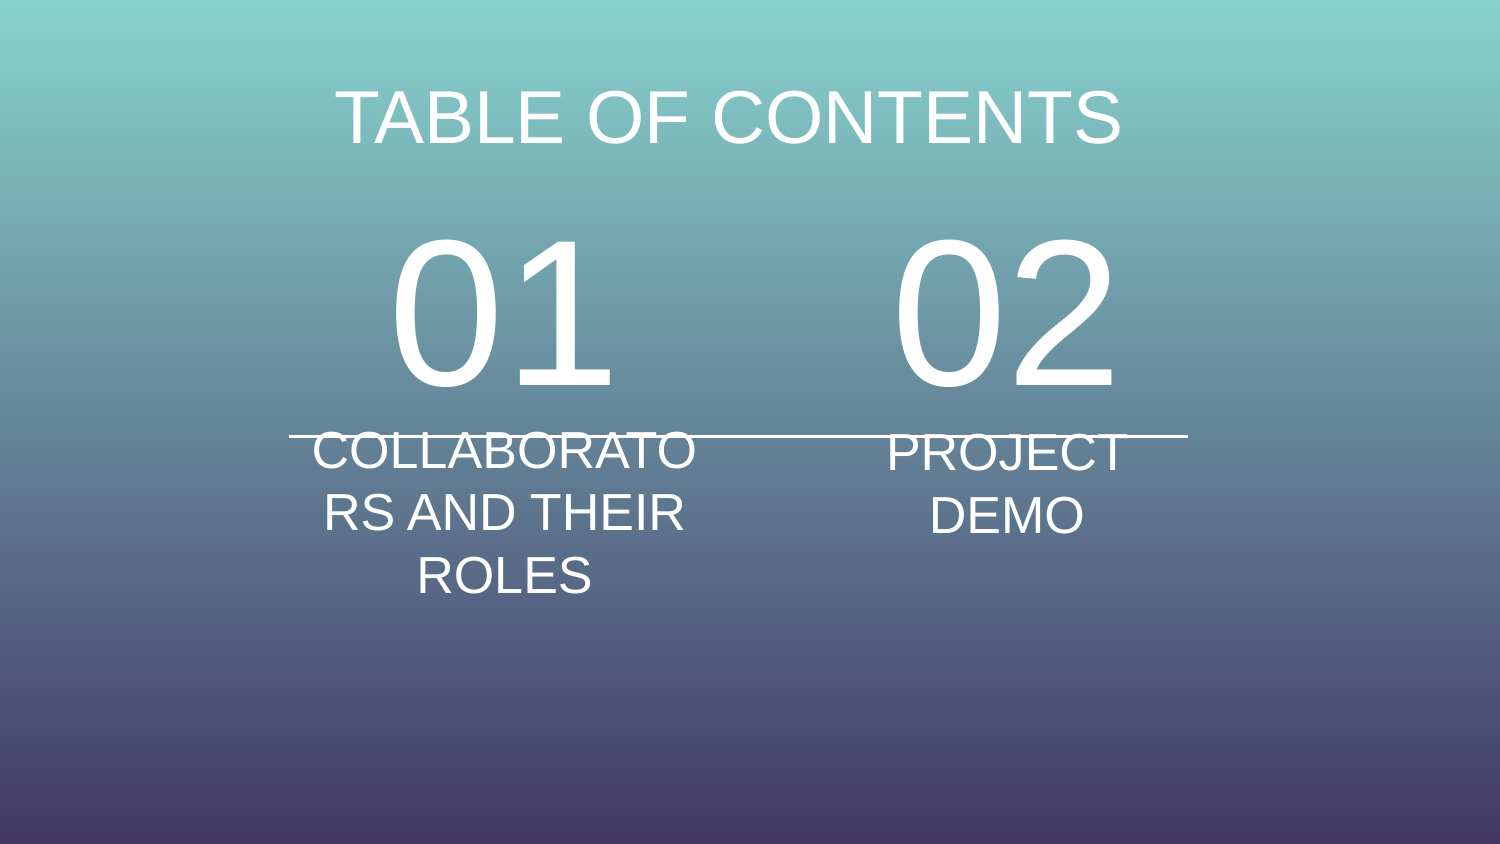

TABLE OF CONTENTS
01
02
# COLLABORATORS AND THEIR ROLES
PROJECT DEMO